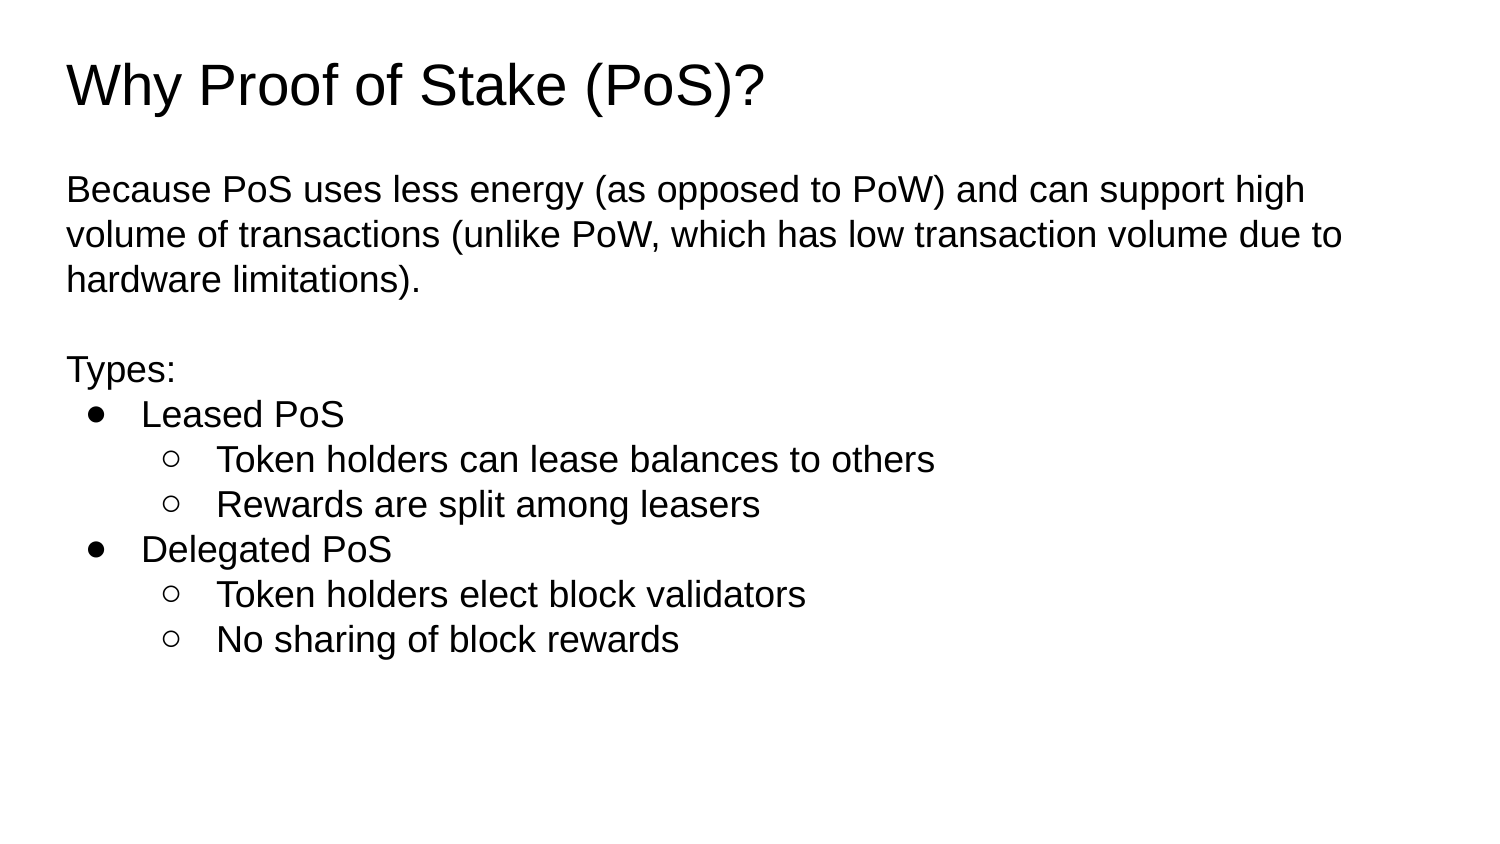

# Why Proof of Stake (PoS)?
Because PoS uses less energy (as opposed to PoW) and can support high volume of transactions (unlike PoW, which has low transaction volume due to hardware limitations).

Types:
Leased PoS
Token holders can lease balances to others
Rewards are split among leasers
Delegated PoS
Token holders elect block validators
No sharing of block rewards